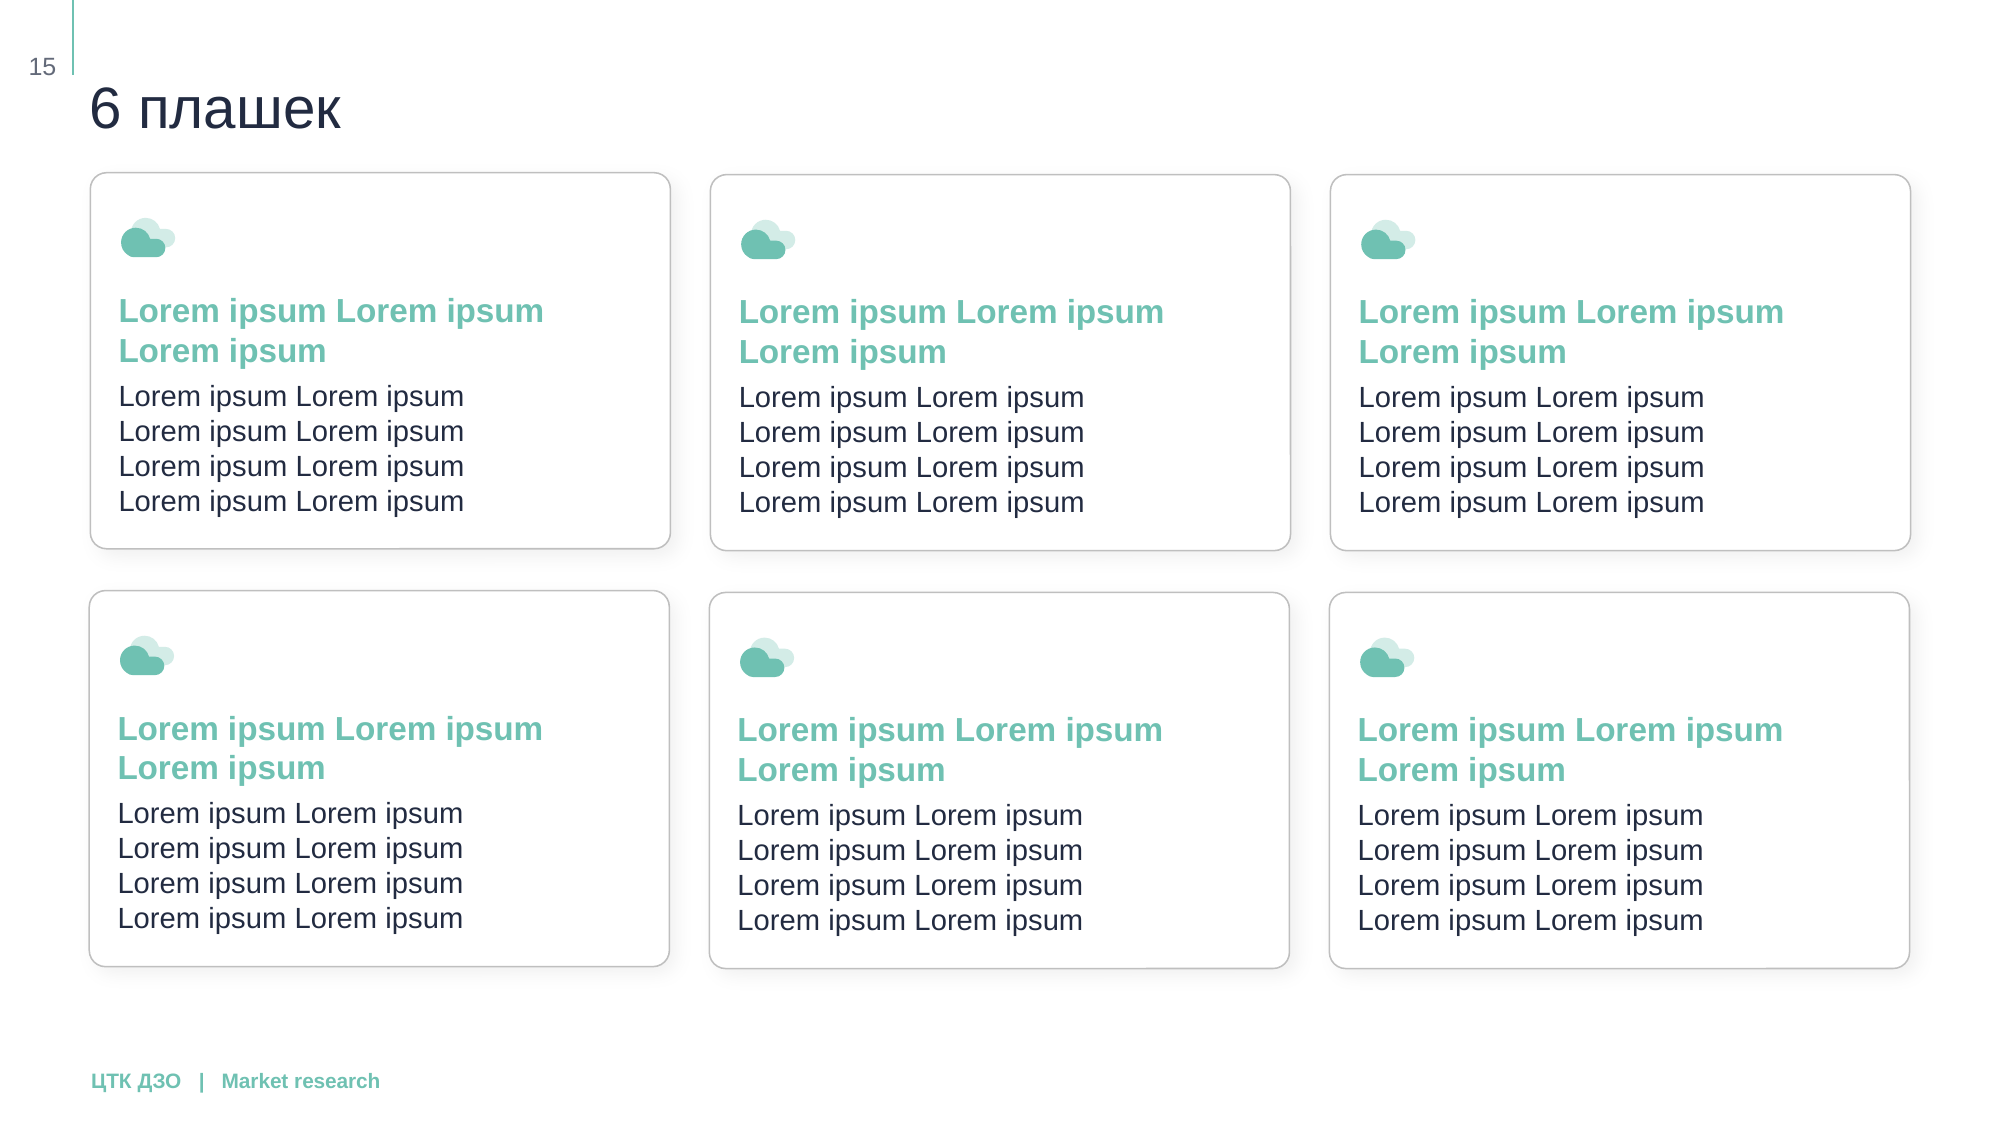

15
# 6 плашек

Lorem ipsum Lorem ipsum Lorem ipsum
Lorem ipsum Lorem ipsum
Lorem ipsum Lorem ipsum
Lorem ipsum Lorem ipsum
Lorem ipsum Lorem ipsum

Lorem ipsum Lorem ipsum Lorem ipsum
Lorem ipsum Lorem ipsum
Lorem ipsum Lorem ipsum
Lorem ipsum Lorem ipsum
Lorem ipsum Lorem ipsum

Lorem ipsum Lorem ipsum Lorem ipsum
Lorem ipsum Lorem ipsum
Lorem ipsum Lorem ipsum
Lorem ipsum Lorem ipsum
Lorem ipsum Lorem ipsum

Lorem ipsum Lorem ipsum Lorem ipsum
Lorem ipsum Lorem ipsum
Lorem ipsum Lorem ipsum
Lorem ipsum Lorem ipsum
Lorem ipsum Lorem ipsum

Lorem ipsum Lorem ipsum Lorem ipsum
Lorem ipsum Lorem ipsum
Lorem ipsum Lorem ipsum
Lorem ipsum Lorem ipsum
Lorem ipsum Lorem ipsum

Lorem ipsum Lorem ipsum Lorem ipsum
Lorem ipsum Lorem ipsum
Lorem ipsum Lorem ipsum
Lorem ipsum Lorem ipsum
Lorem ipsum Lorem ipsum